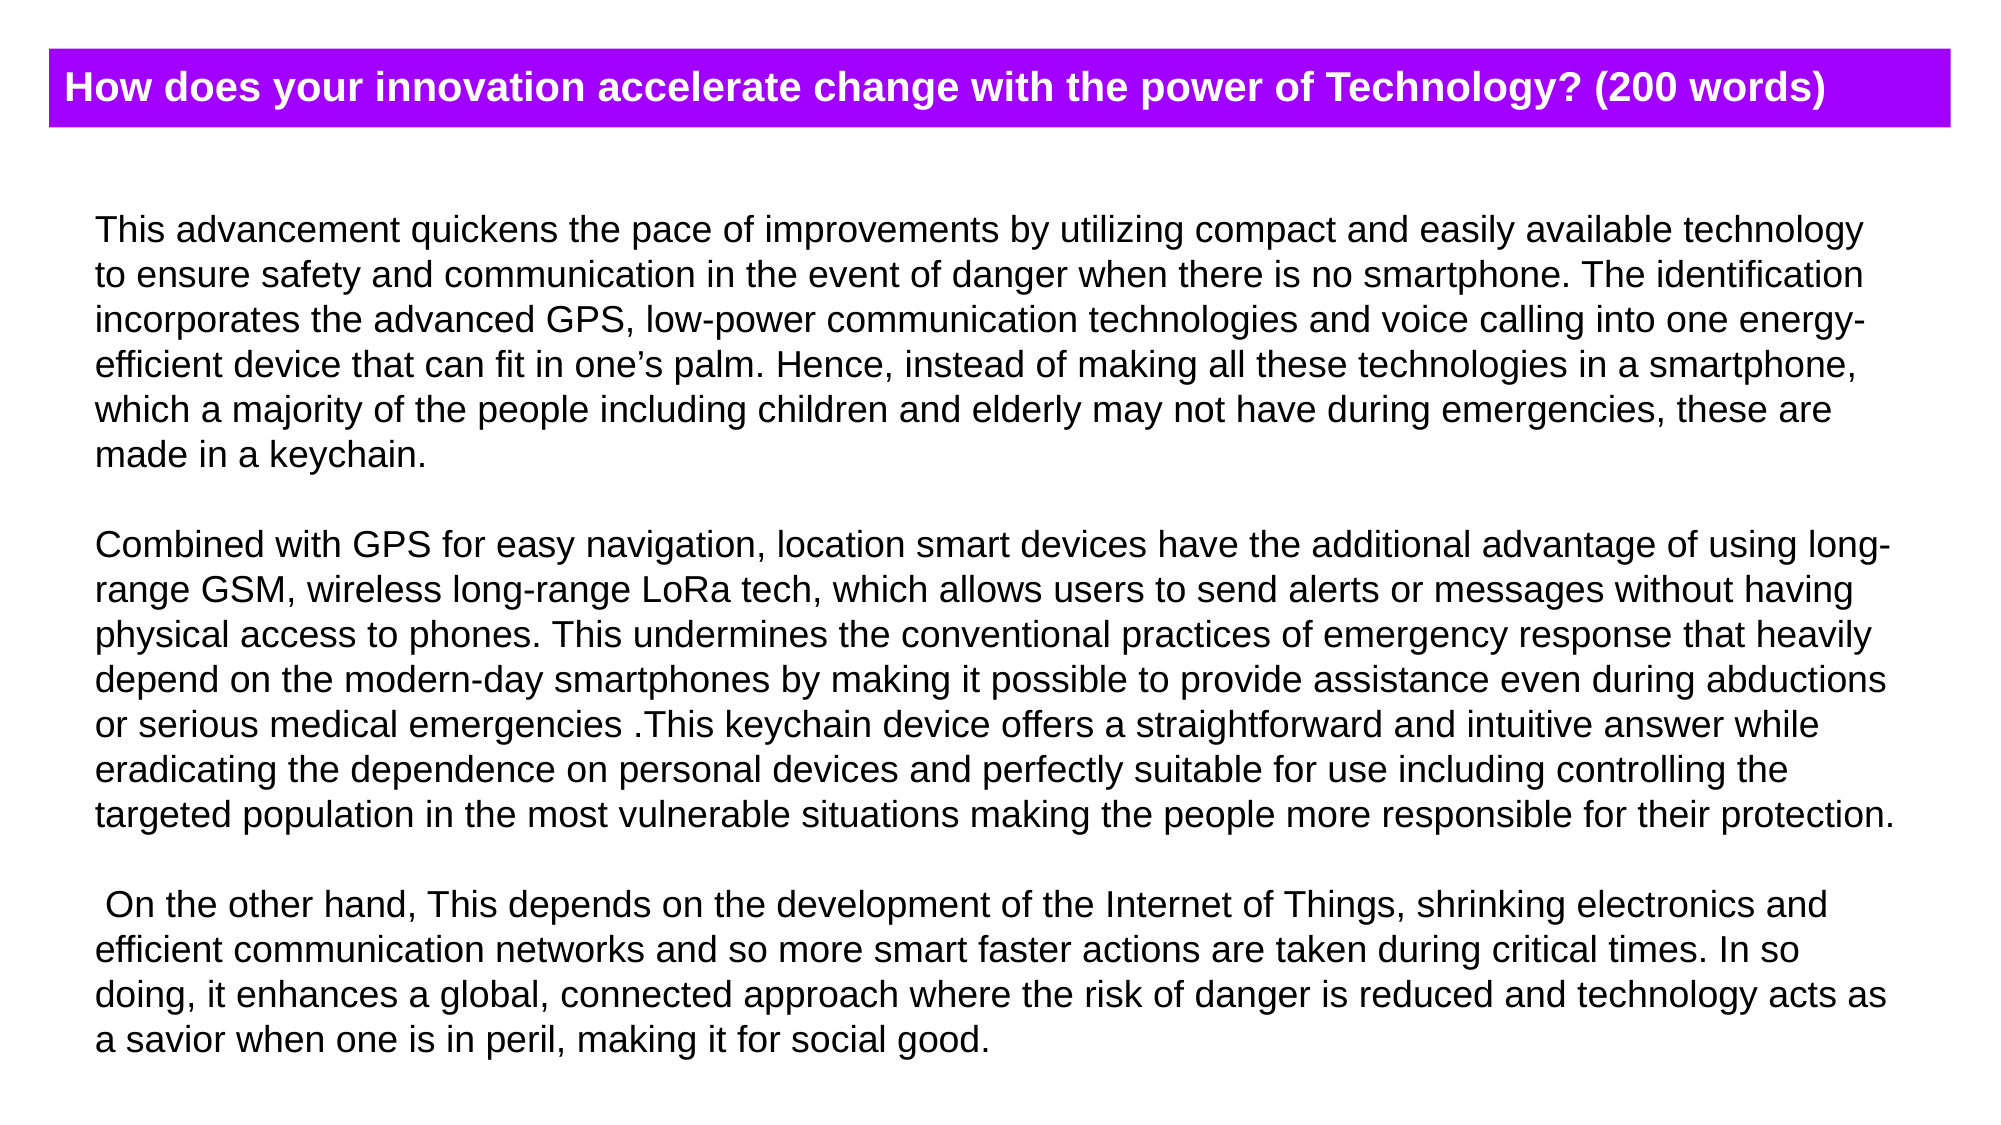

How does your innovation accelerate change with the power of Technology? (200 words)
This advancement quickens the pace of improvements by utilizing compact and easily available technology to ensure safety and communication in the event of danger when there is no smartphone. The identification incorporates the advanced GPS, low-power communication technologies and voice calling into one energy-efficient device that can fit in one’s palm. Hence, instead of making all these technologies in a smartphone, which a majority of the people including children and elderly may not have during emergencies, these are made in a keychain.

Combined with GPS for easy navigation, location smart devices have the additional advantage of using long-range GSM, wireless long-range LoRa tech, which allows users to send alerts or messages without having physical access to phones. This undermines the conventional practices of emergency response that heavily depend on the modern-day smartphones by making it possible to provide assistance even during abductions or serious medical emergencies .This keychain device offers a straightforward and intuitive answer while eradicating the dependence on personal devices and perfectly suitable for use including controlling the targeted population in the most vulnerable situations making the people more responsible for their protection.

 On the other hand, This depends on the development of the Internet of Things, shrinking electronics and efficient communication networks and so more smart faster actions are taken during critical times. In so doing, it enhances a global, connected approach where the risk of danger is reduced and technology acts as a savior when one is in peril, making it for social good.